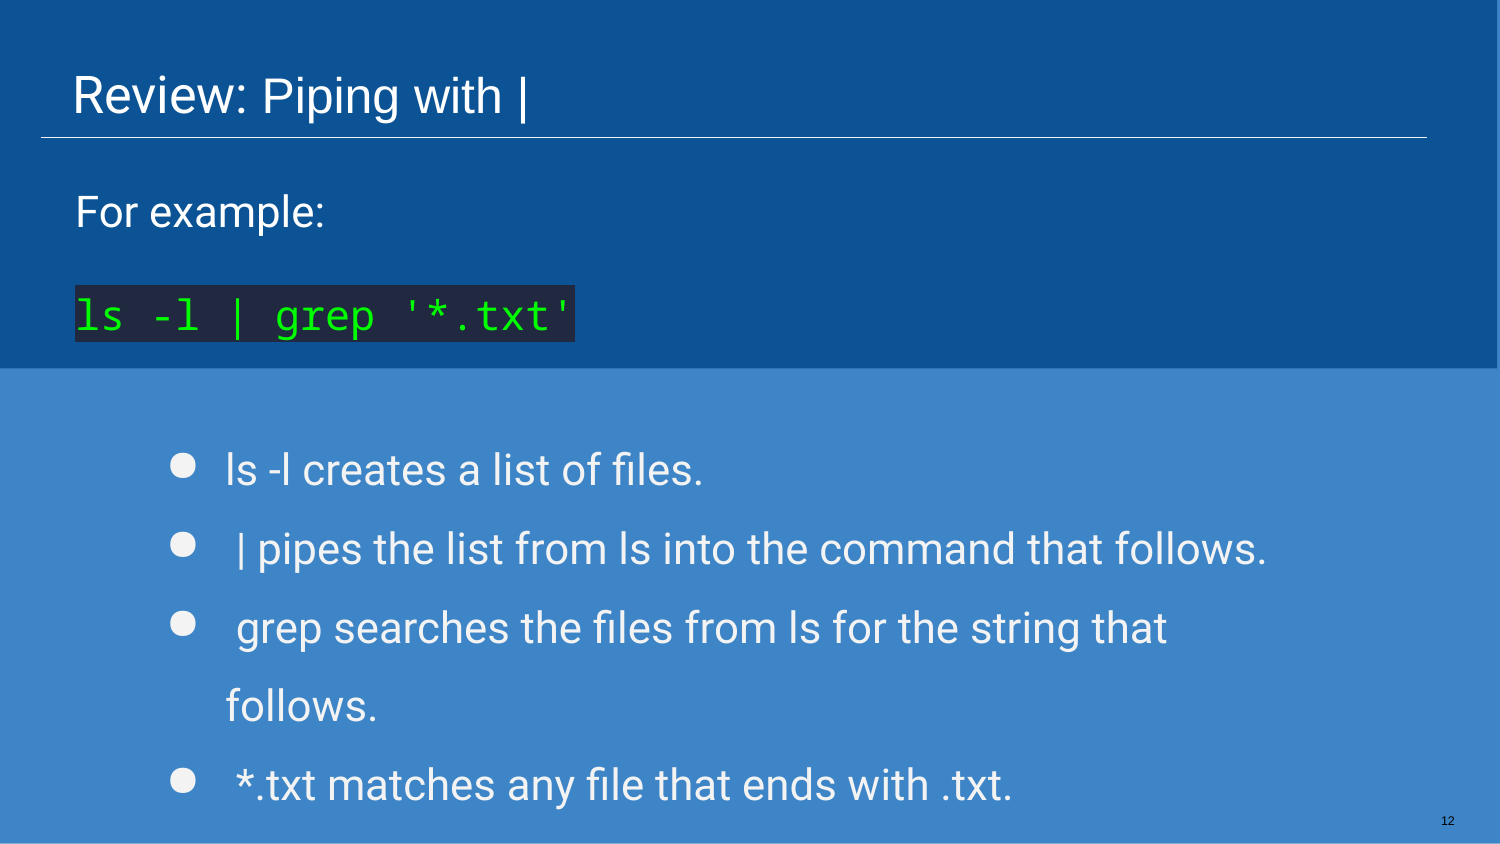

# Review: Piping with |
For example:
ls -l | grep '*.txt'
ls -l creates a list of files.
 | pipes the list from ls into the command that follows.
 grep searches the files from ls for the string that follows.
 *.txt matches any file that ends with .txt.

12